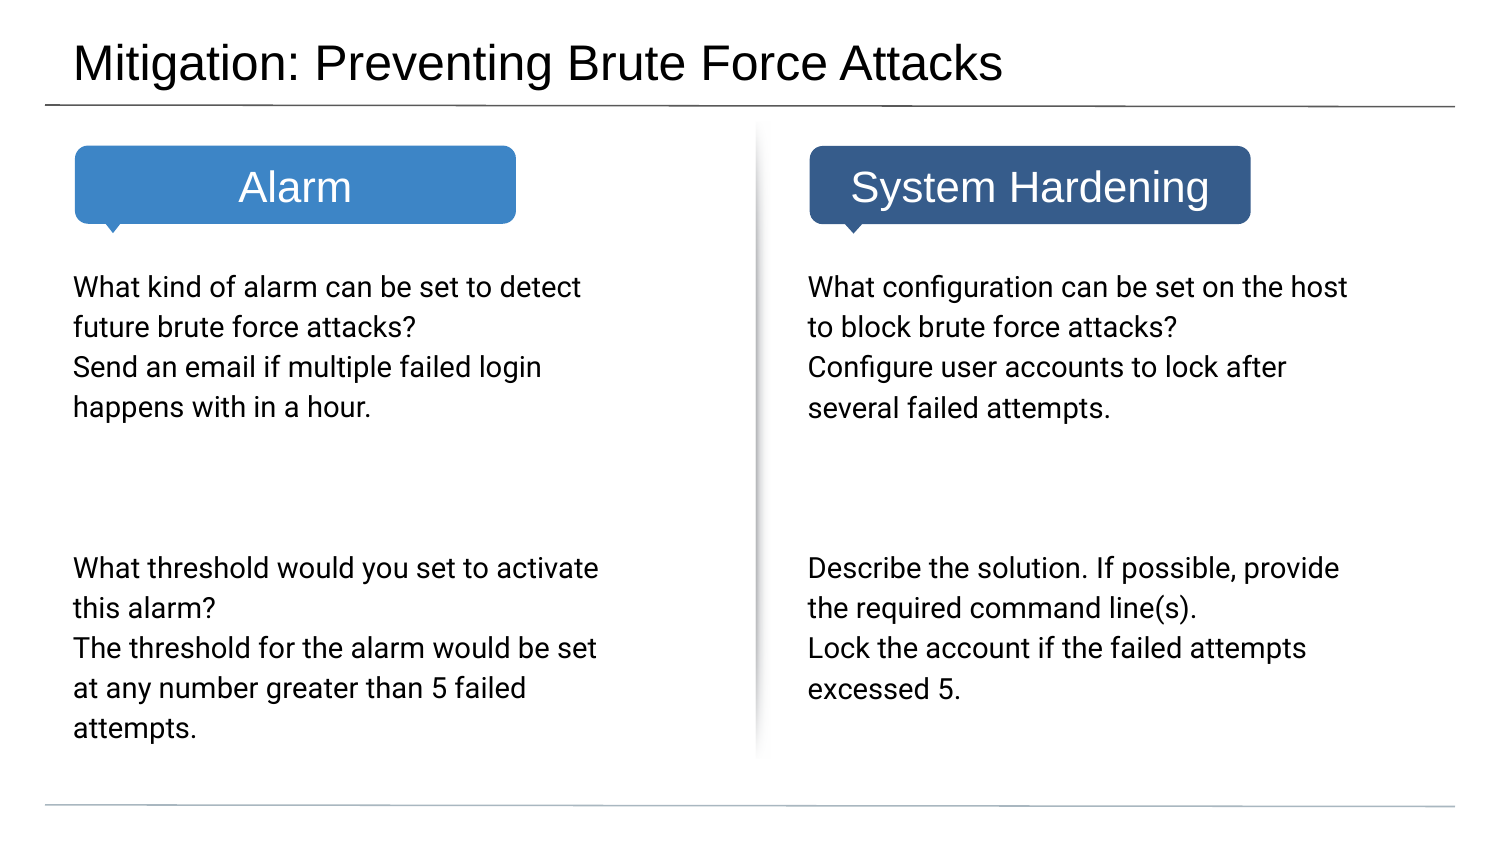

# Mitigation: Preventing Brute Force Attacks
What kind of alarm can be set to detect future brute force attacks?
Send an email if multiple failed login happens with in a hour.

What threshold would you set to activate this alarm?
The threshold for the alarm would be set at any number greater than 5 failed attempts.
What configuration can be set on the host to block brute force attacks?
Configure user accounts to lock after several failed attempts.

Describe the solution. If possible, provide the required command line(s).
Lock the account if the failed attempts excessed 5.